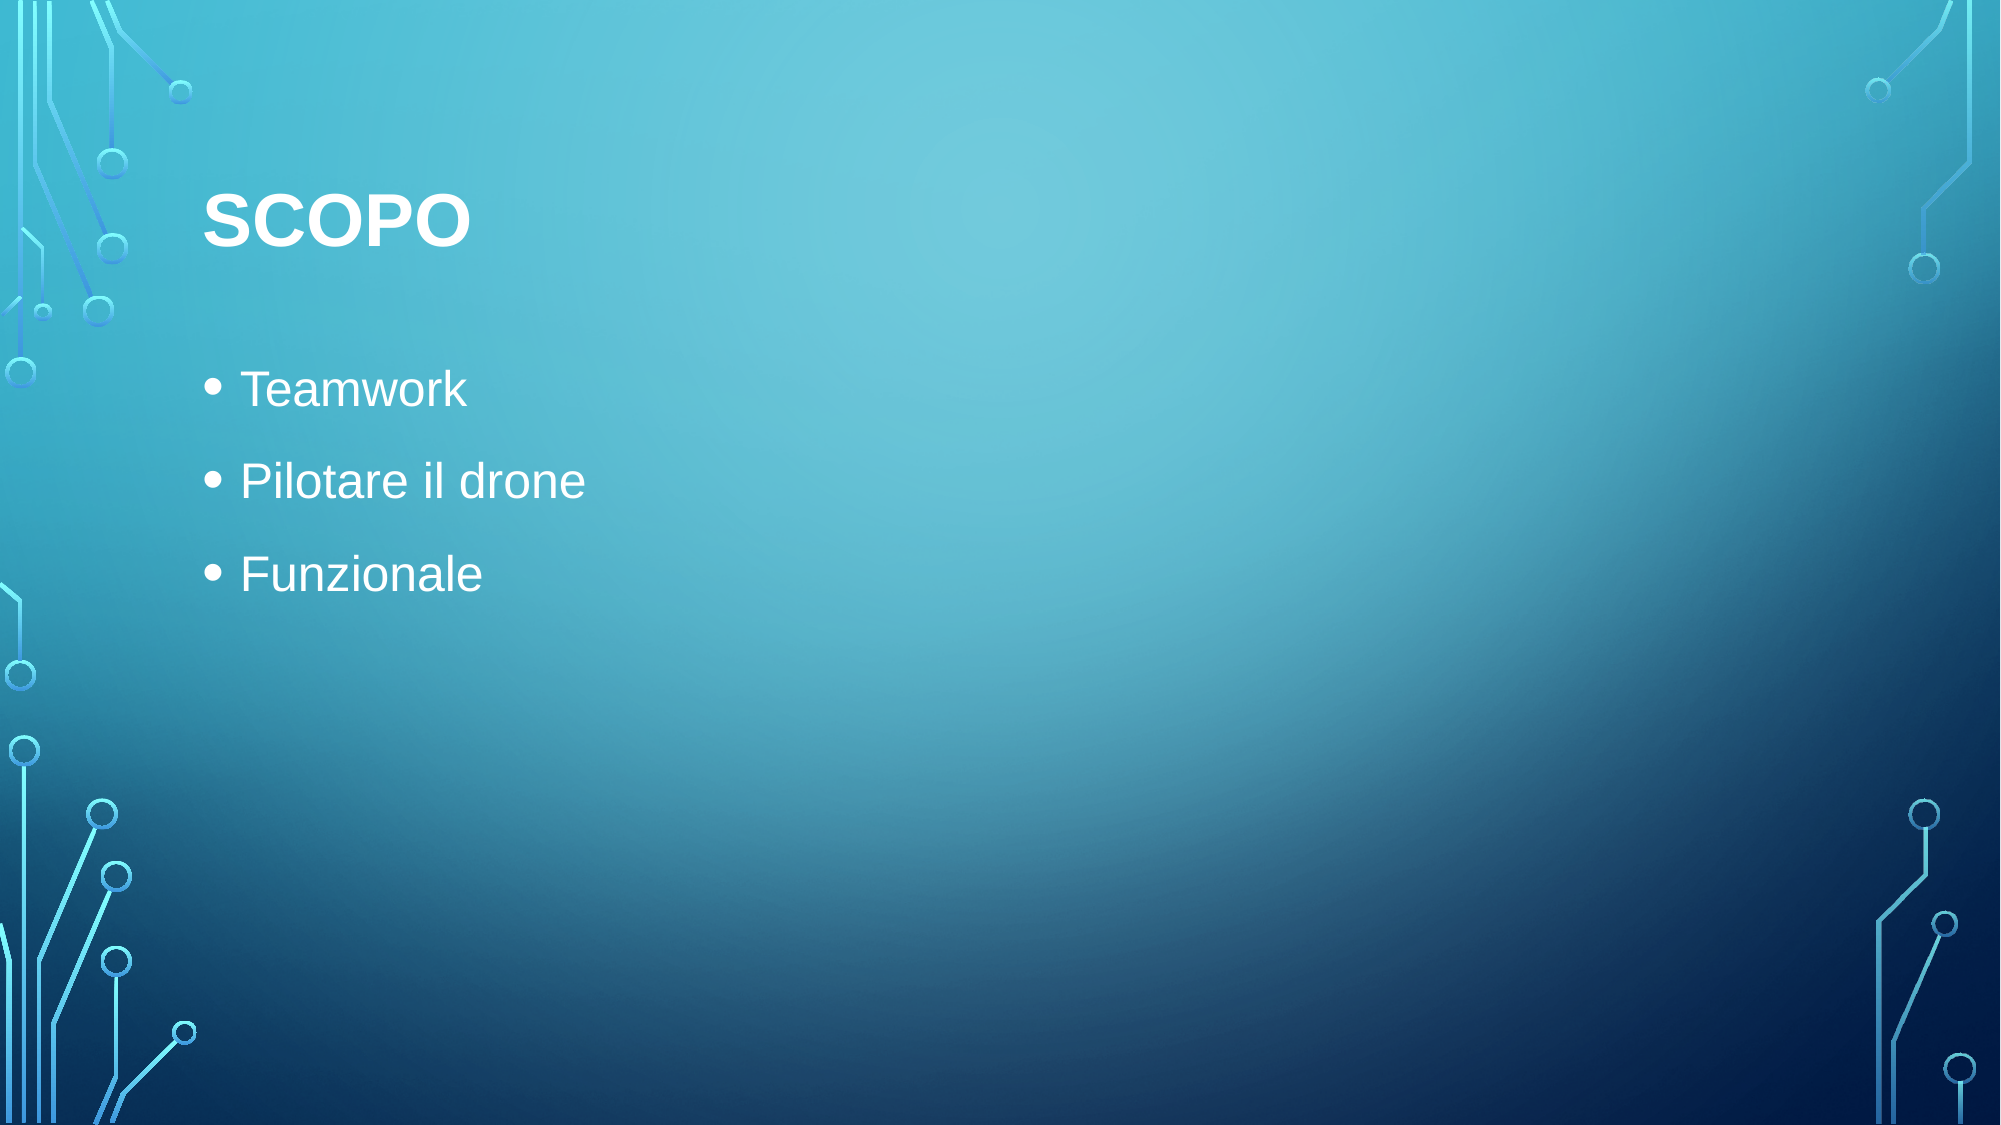

# Scopo

Teamwork
Pilotare il drone
Funzionale